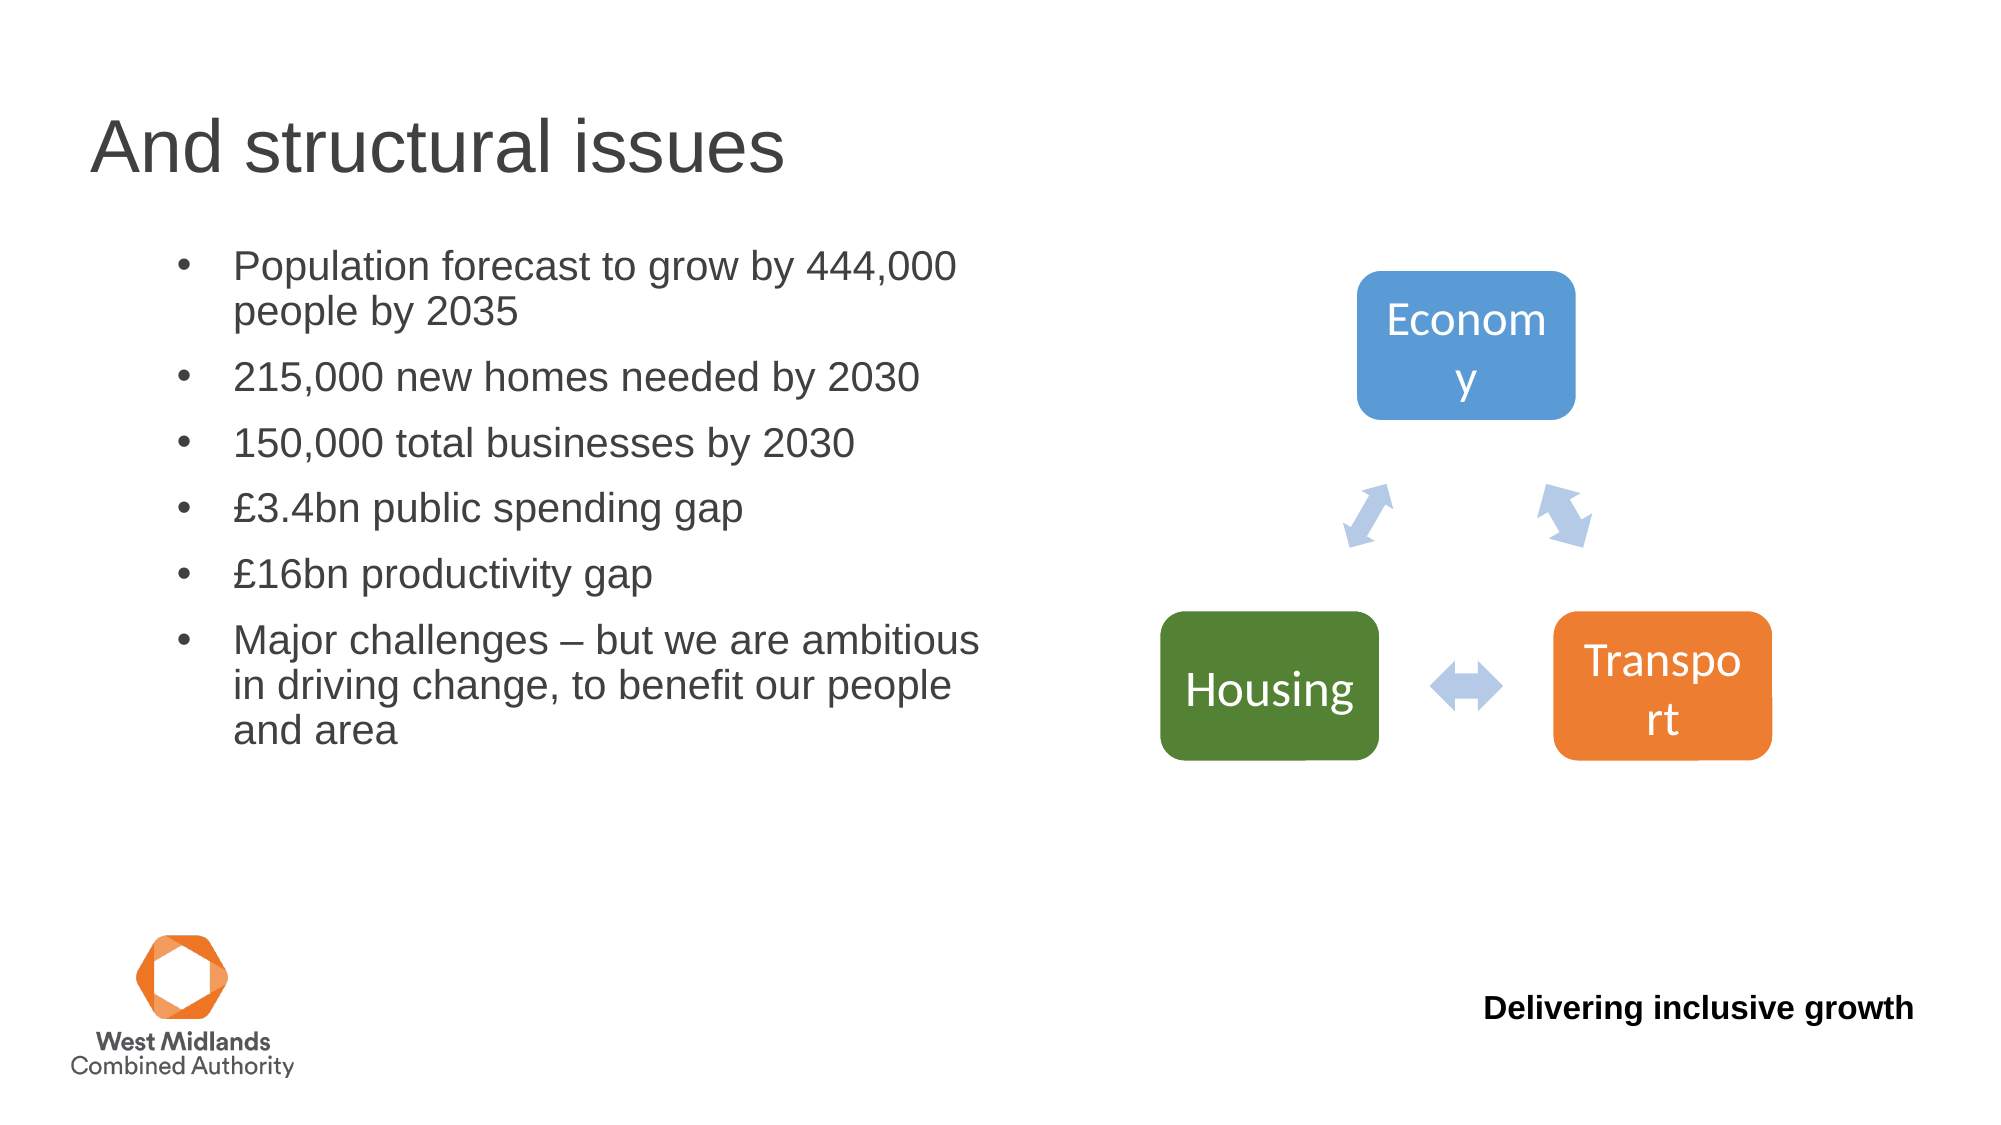

# And structural issues
Population forecast to grow by 444,000 people by 2035
215,000 new homes needed by 2030
150,000 total businesses by 2030
£3.4bn public spending gap
£16bn productivity gap
Major challenges – but we are ambitious in driving change, to benefit our people and area

Economy
Transport
Housing